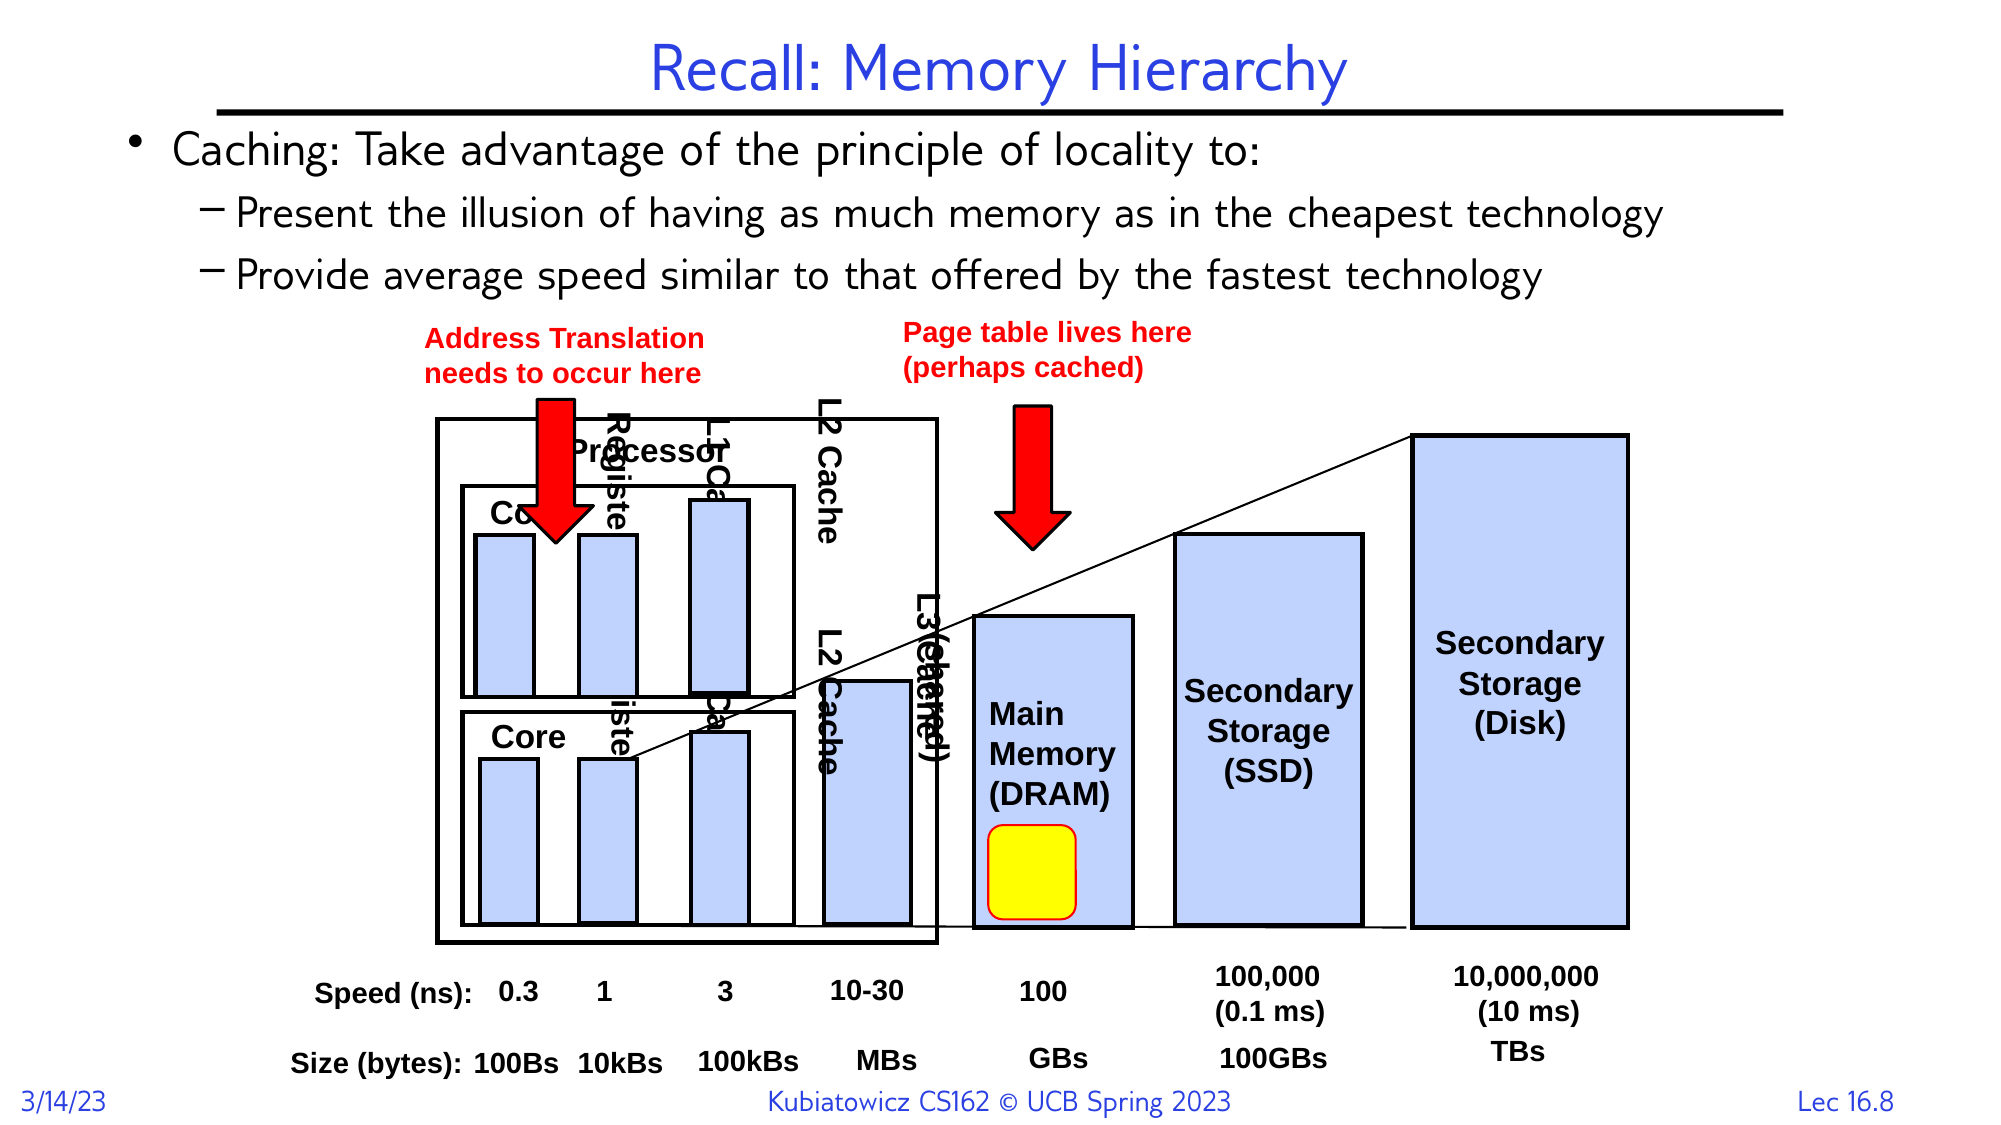

# Recall: Memory Hierarchy
Caching: Take advantage of the principle of locality to:
Present the illusion of having as much memory as in the cheapest technology
Provide average speed similar to that offered by the fastest technology

Page table lives here (perhaps cached)

Address Translation needs to occur here

Processor
Secondary
 Storage
(Disk)

Core

L2 Cache
Secondary
 Storage
(SSD)
L1 Cache
Registers
Main
Memory
(DRAM)

L3 Cache
(shared)
Core

L2 Cache
Registers
L1 Cache

100,000
(0.1 ms)
10,000,000
   (10 ms)
10-30
0.3
1
3
100
Speed (ns):
TBs
GBs
100GBs
MBs
100kBs
Size (bytes):
100Bs
10kBs